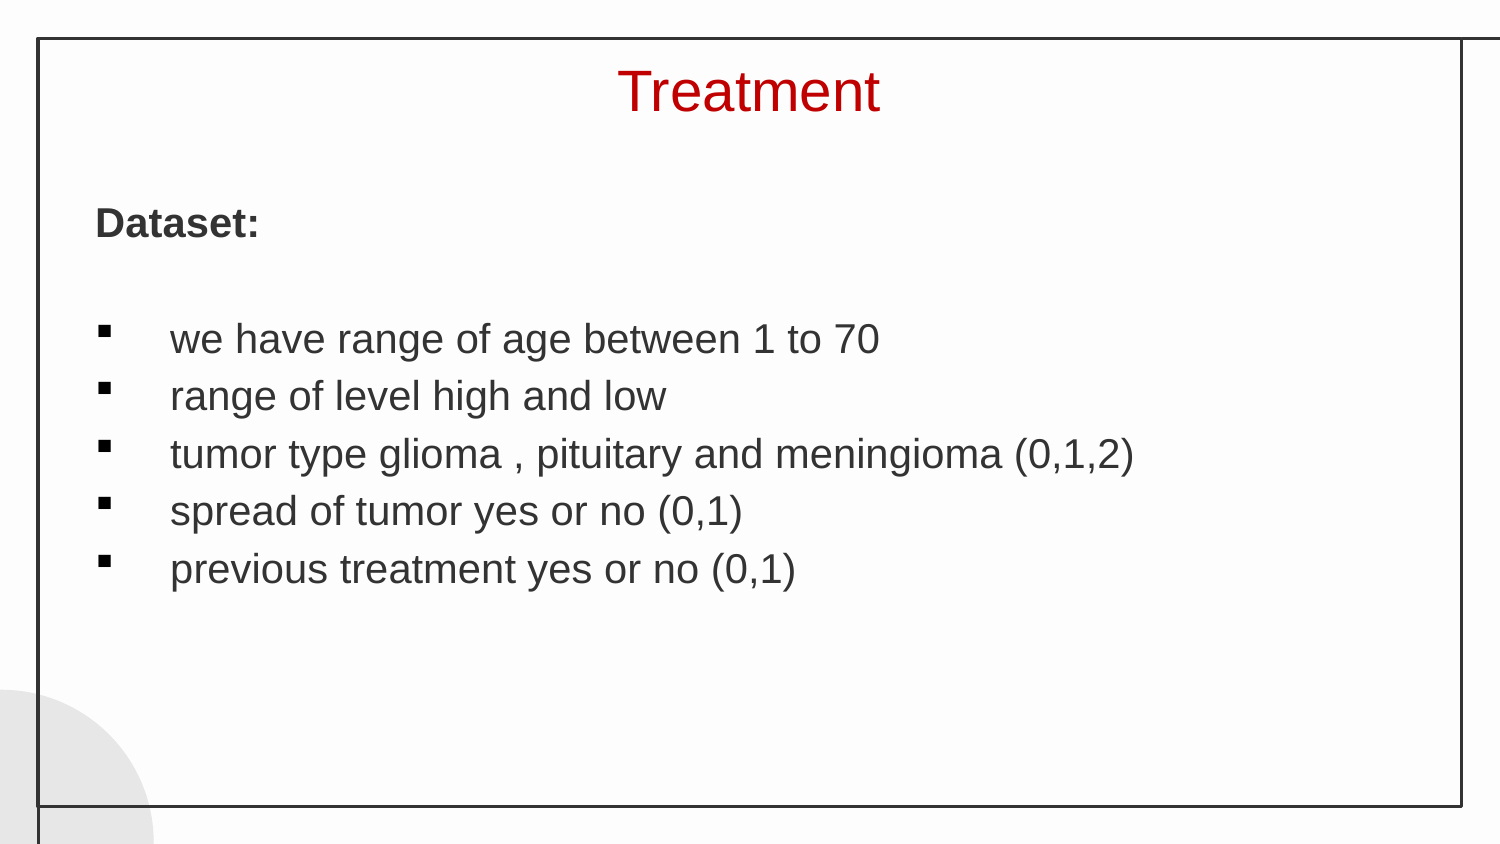

# Treatment
Dataset:

we have range of age between 1 to 70
range of level high and low
tumor type glioma , pituitary and meningioma (0,1,2)
spread of tumor yes or no (0,1)
previous treatment yes or no (0,1)